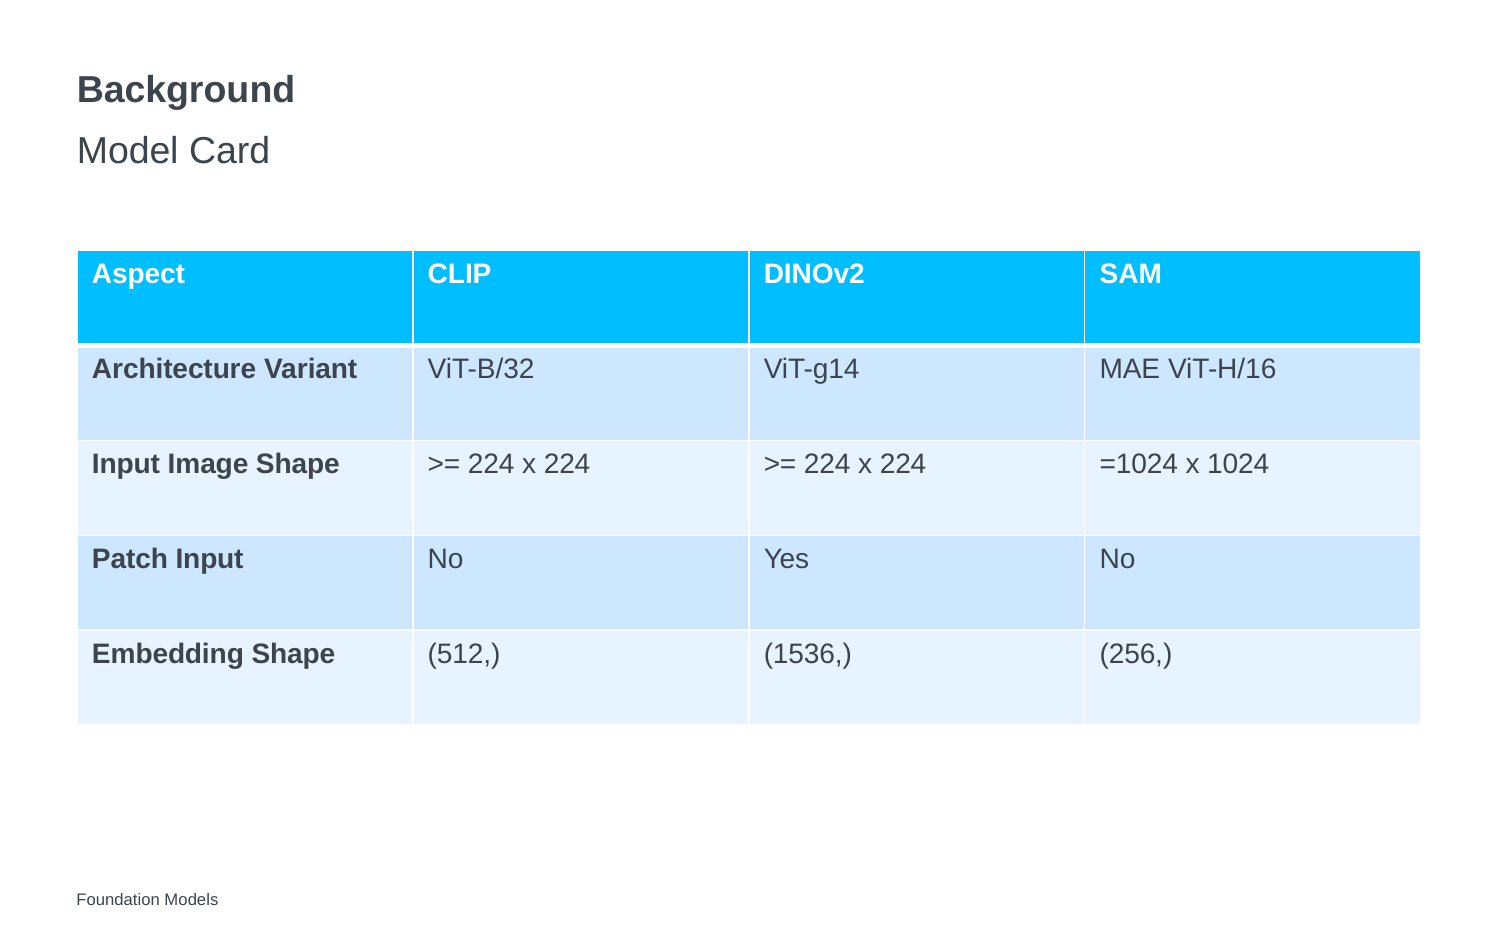

# Background
Model Card
| Aspect | CLIP | DINOv2 | SAM |
| --- | --- | --- | --- |
| Architecture Variant | ViT-B/32 | ViT-g14 | MAE ViT-H/16 |
| Input Image Shape | >= 224 x 224 | >= 224 x 224 | =1024 x 1024 |
| Patch Input | No | Yes | No |
| Embedding Shape | (512,) | (1536,) | (256,) |
Foundation Models

4